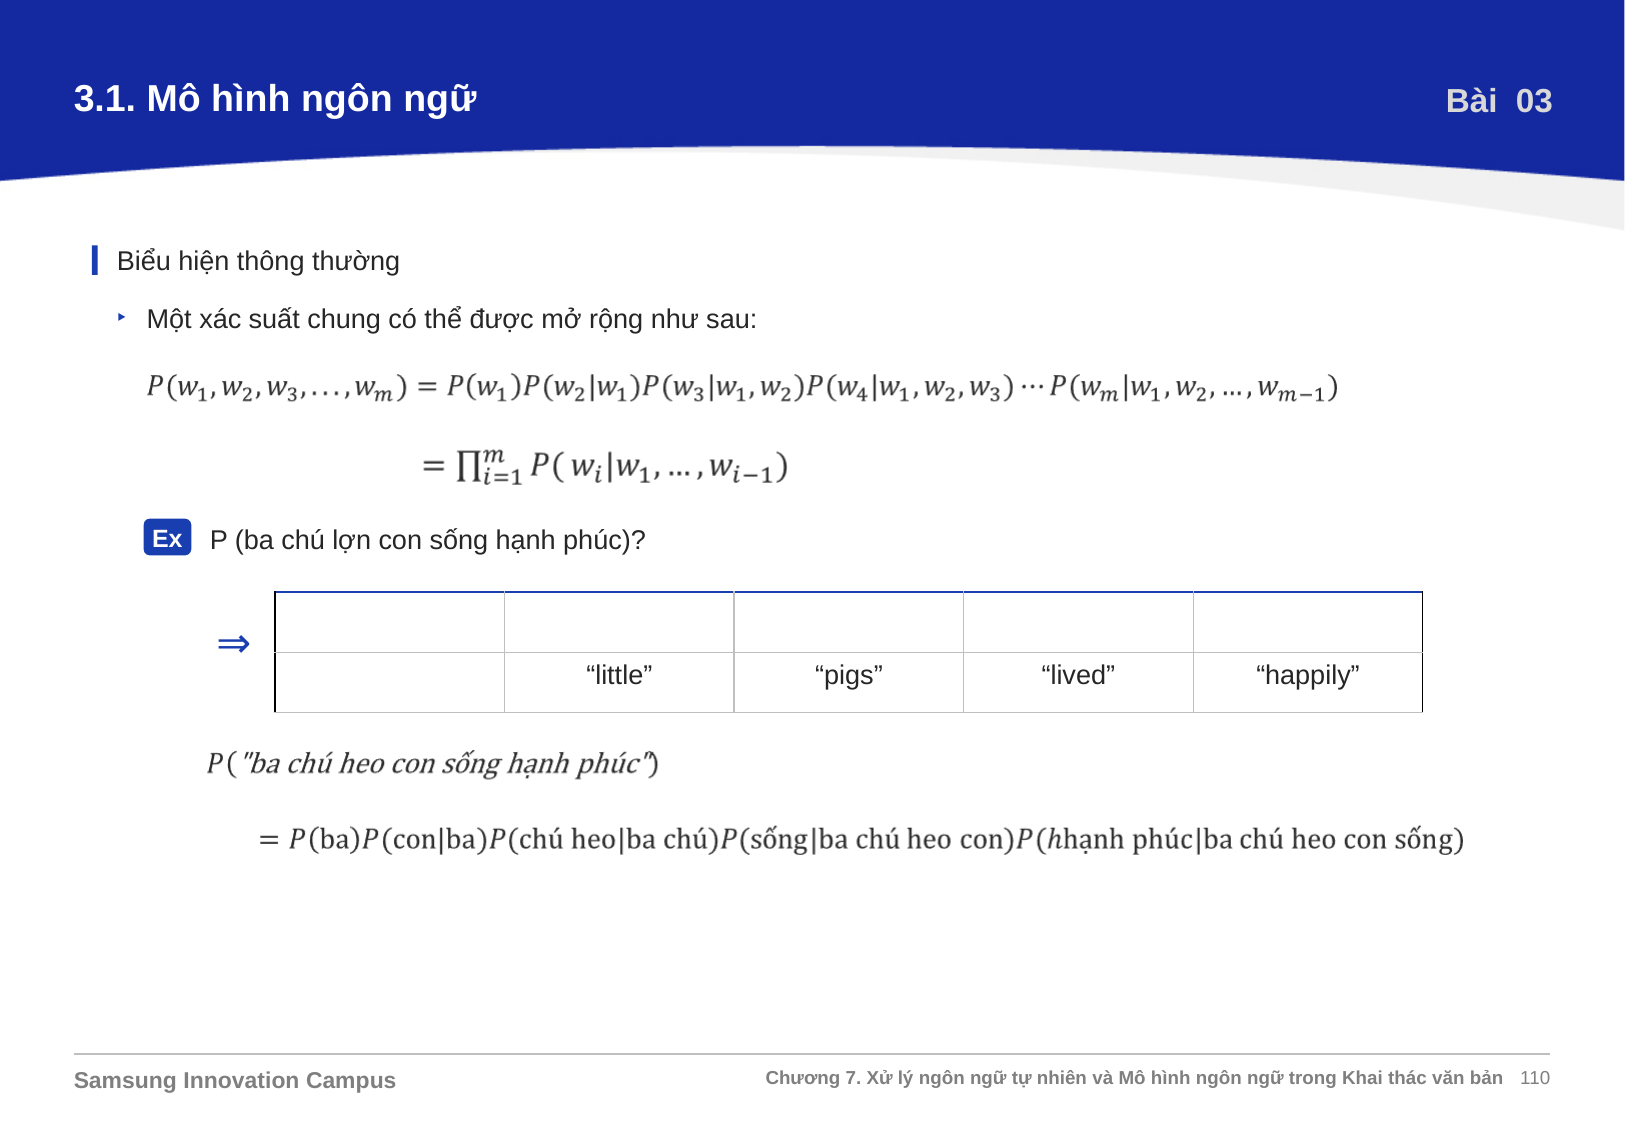

3.1. Mô hình ngôn ngữ
Bài  03
Biểu hiện thông thường

Một xác suất chung có thể được mở rộng như sau:

Ex
P (ba chú lợn con sống hạnh phúc)?
|  |  |  |  |  |
| --- | --- | --- | --- | --- |
|  | “little” | “pigs” | “lived” | “happily” |
⇒